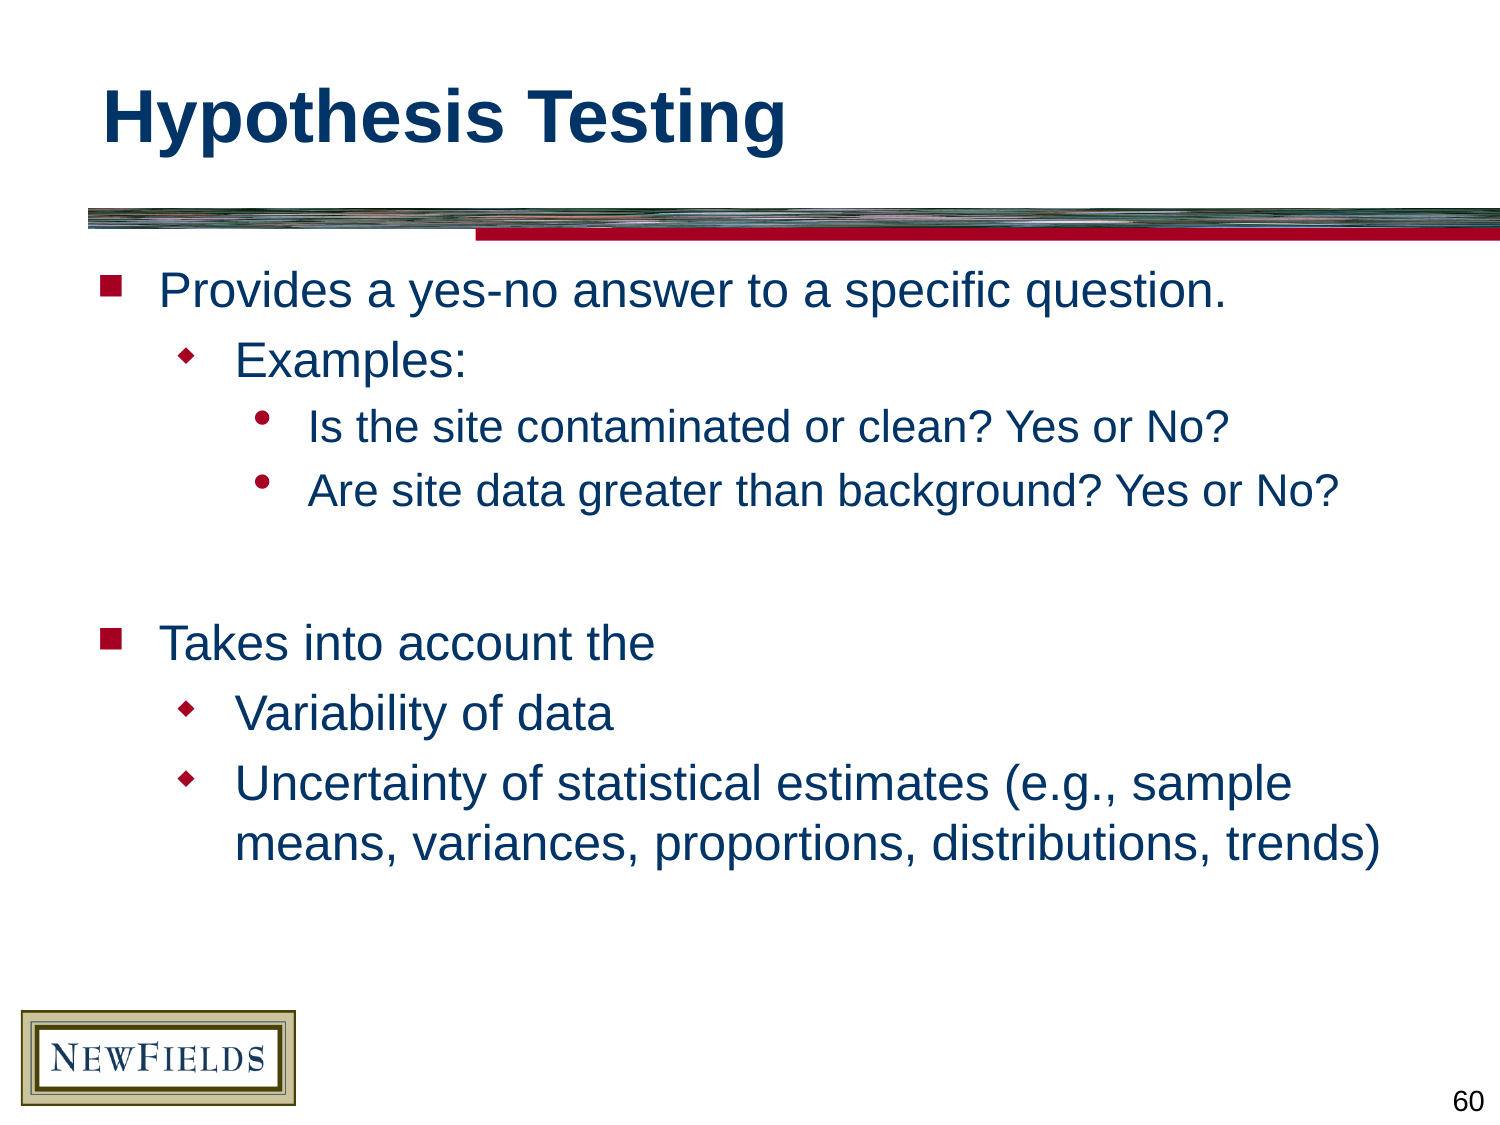

# Hypothesis Testing
Provides a yes-no answer to a specific question.
Examples:
Is the site contaminated or clean? Yes or No?
Are site data greater than background? Yes or No?

Takes into account the
Variability of data
Uncertainty of statistical estimates (e.g., sample means, variances, proportions, distributions, trends)
60